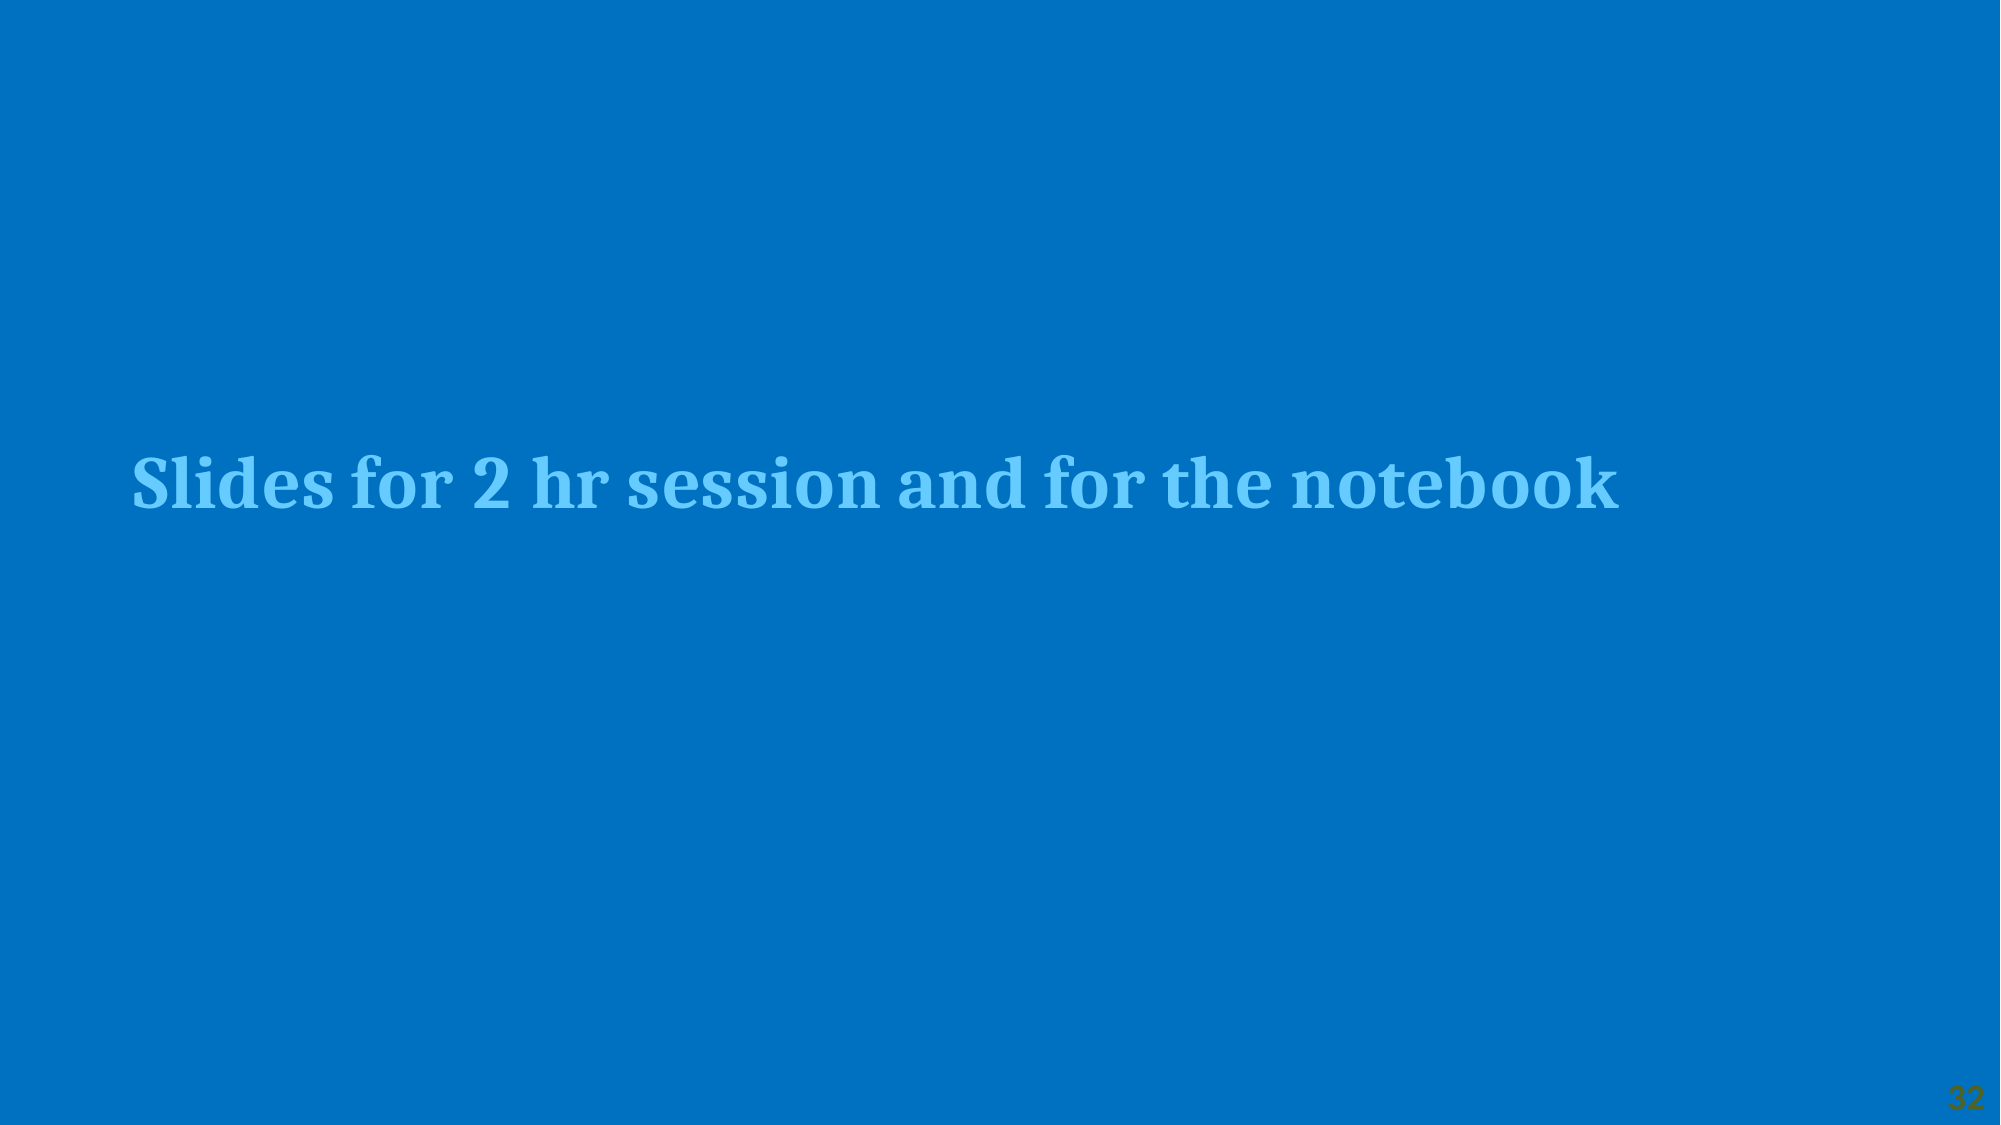

# Slides for 2 hr session and for the notebook
32